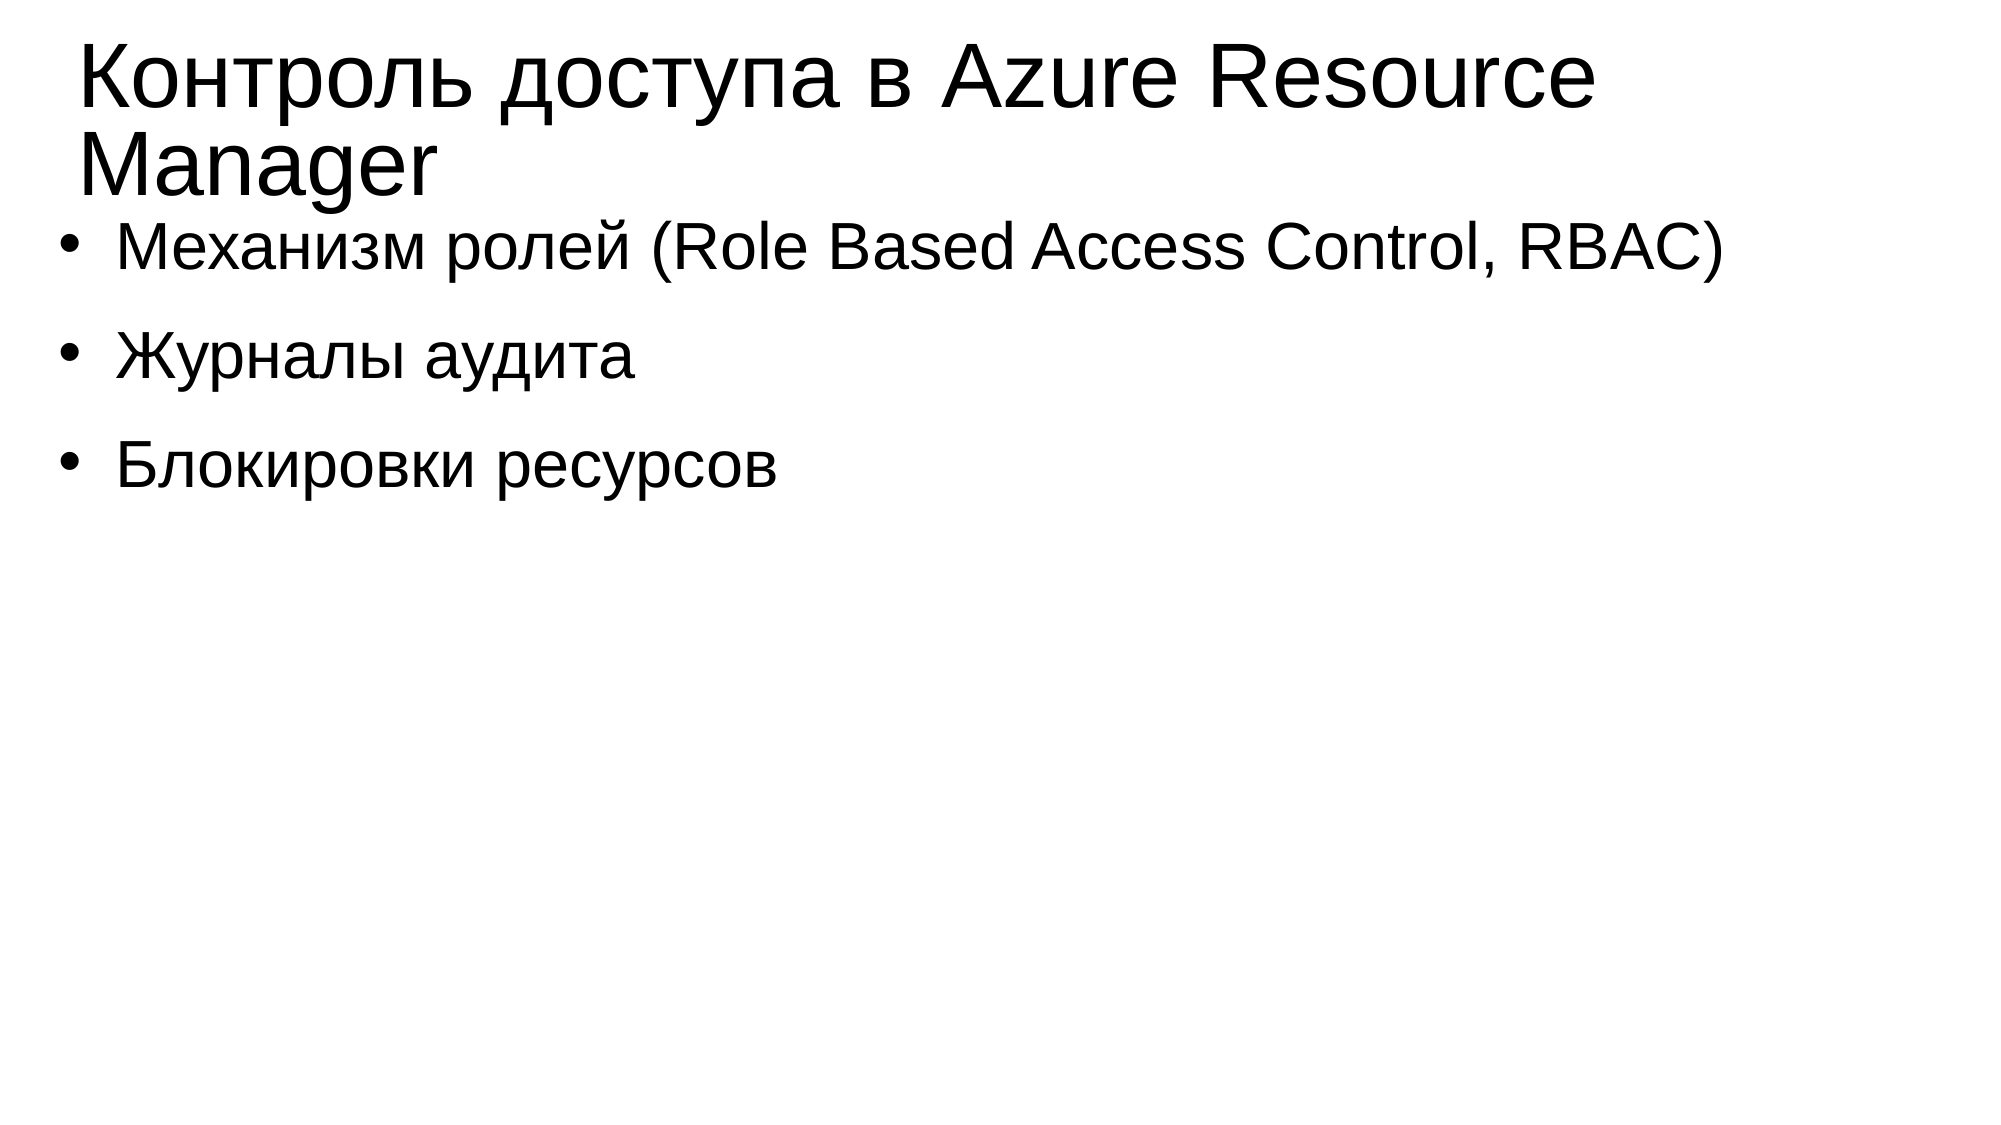

# Контроль доступа в Azure Resource Manager
Механизм ролей (Role Based Access Control, RBAC)
Журналы аудита
Блокировки ресурсов